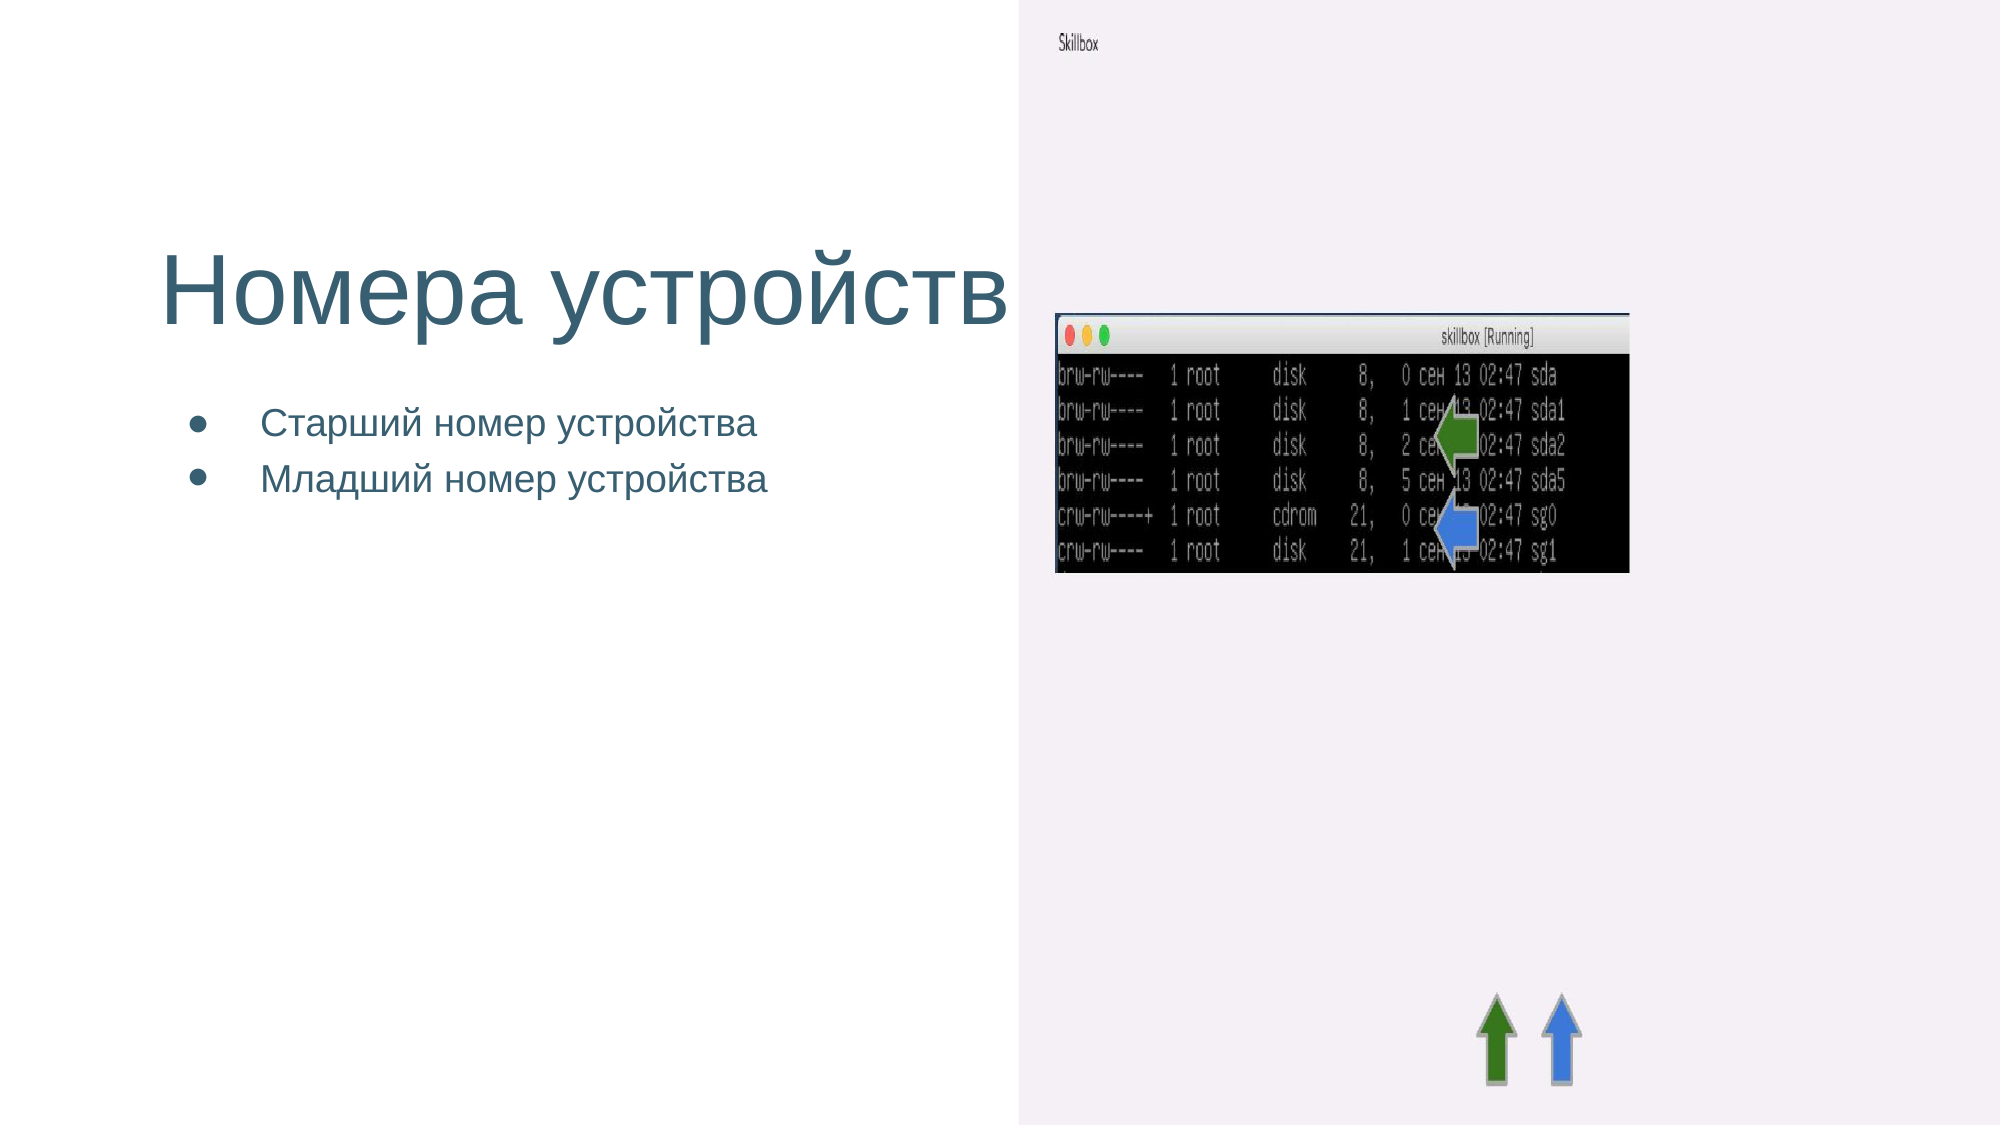

Номера устройств
Старший номер устройства
Младший номер устройства
●
●